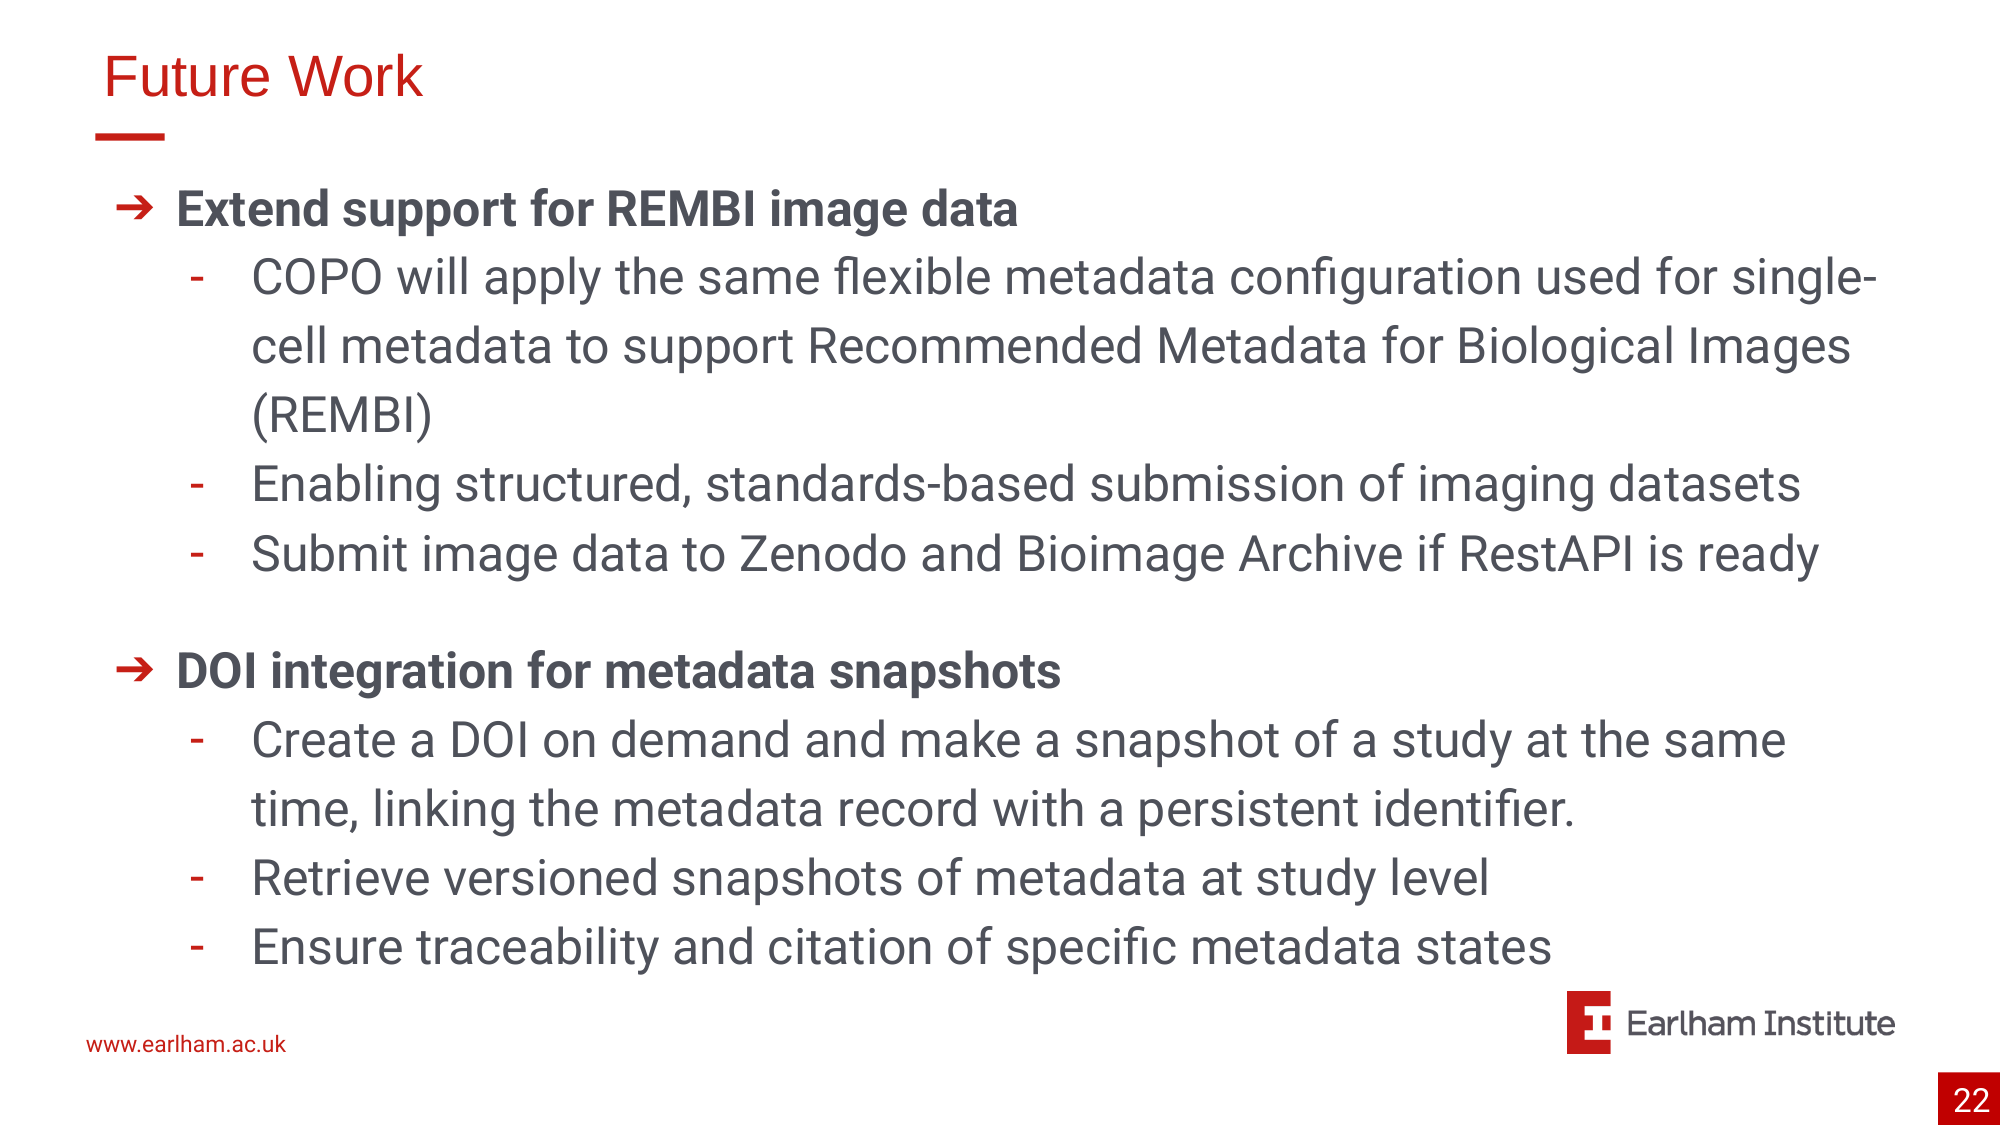

# Future Work

Extend support for REMBI image data
COPO will apply the same flexible metadata configuration used for single-cell metadata to support Recommended Metadata for Biological Images (REMBI)
Enabling structured, standards-based submission of imaging datasets
Submit image data to Zenodo and Bioimage Archive if RestAPI is ready
DOI integration for metadata snapshots
Create a DOI on demand and make a snapshot of a study at the same time, linking the metadata record with a persistent identifier.
Retrieve versioned snapshots of metadata at study level
Ensure traceability and citation of specific metadata states

22